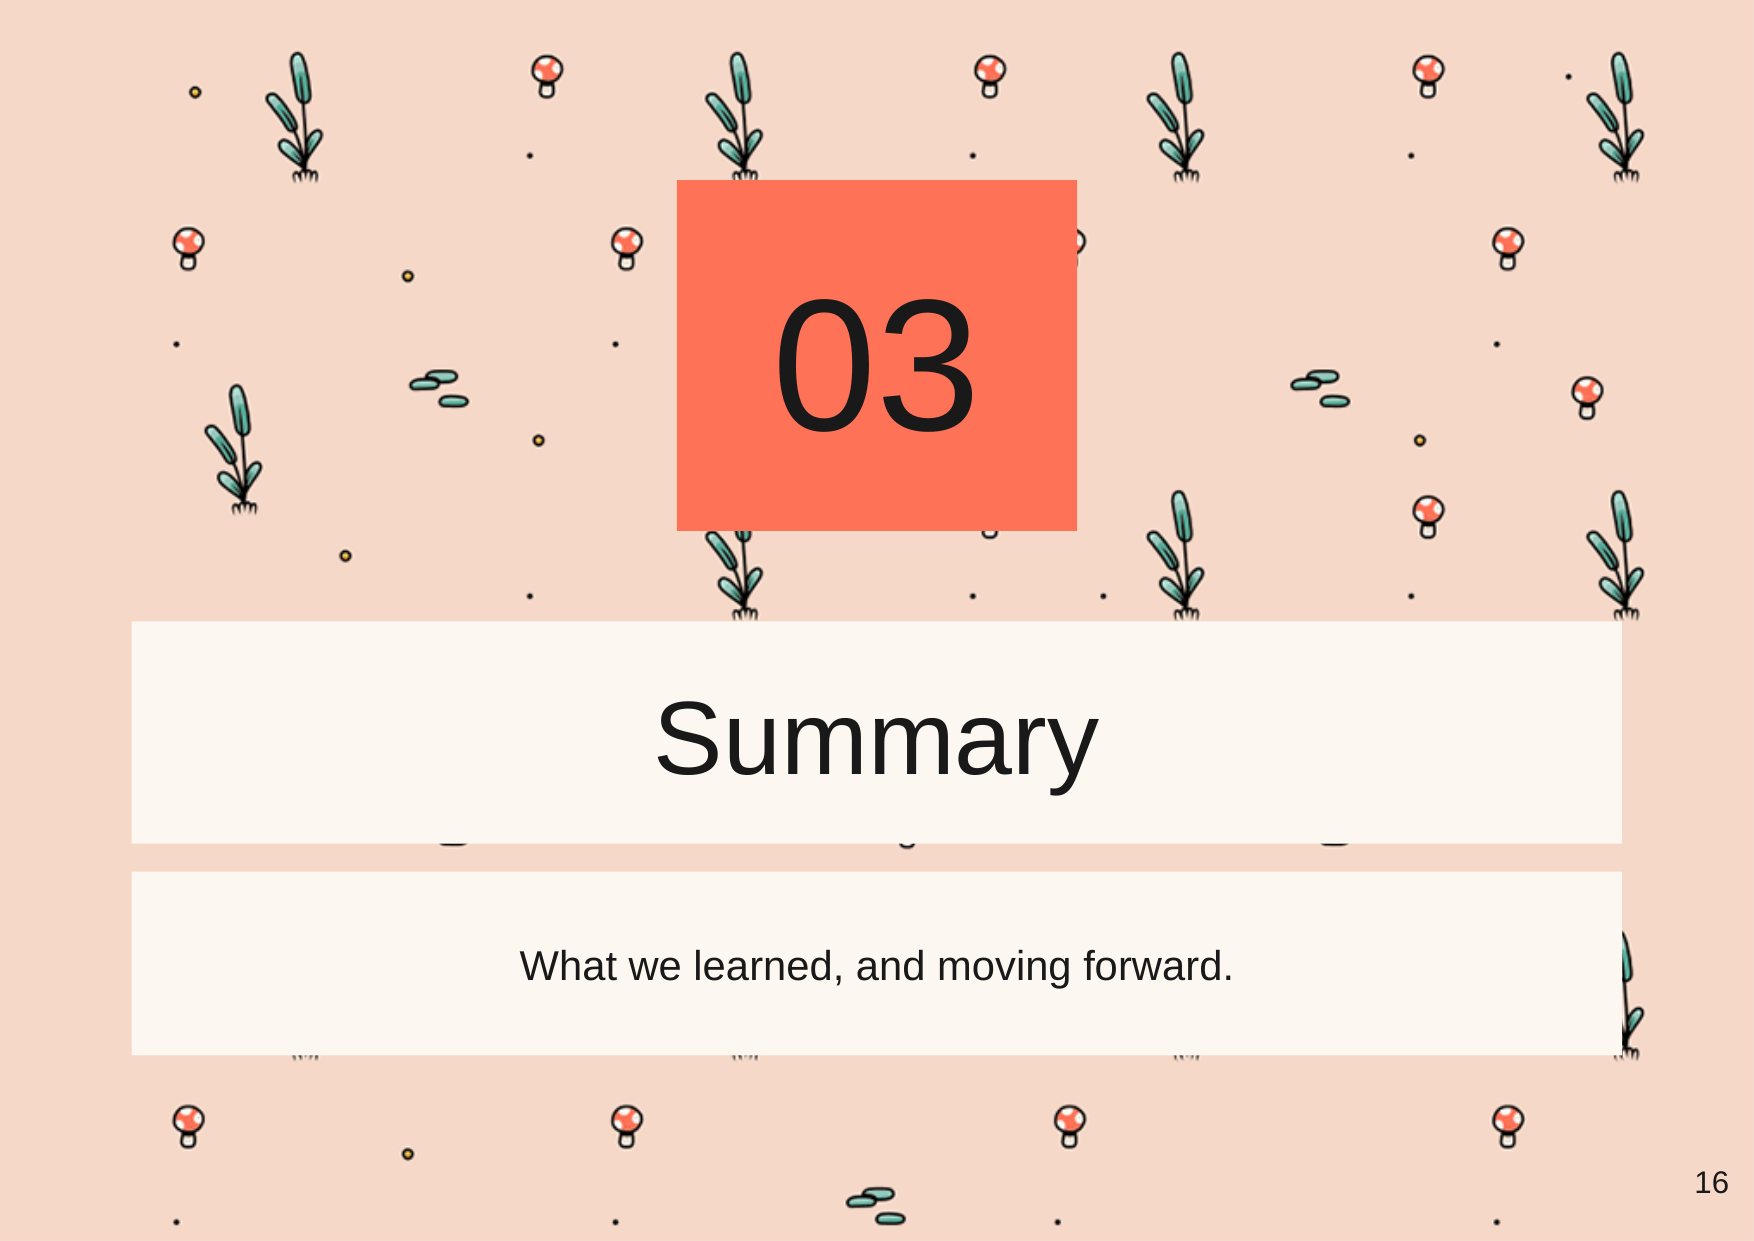

03
# Summary
What we learned, and moving forward.
16